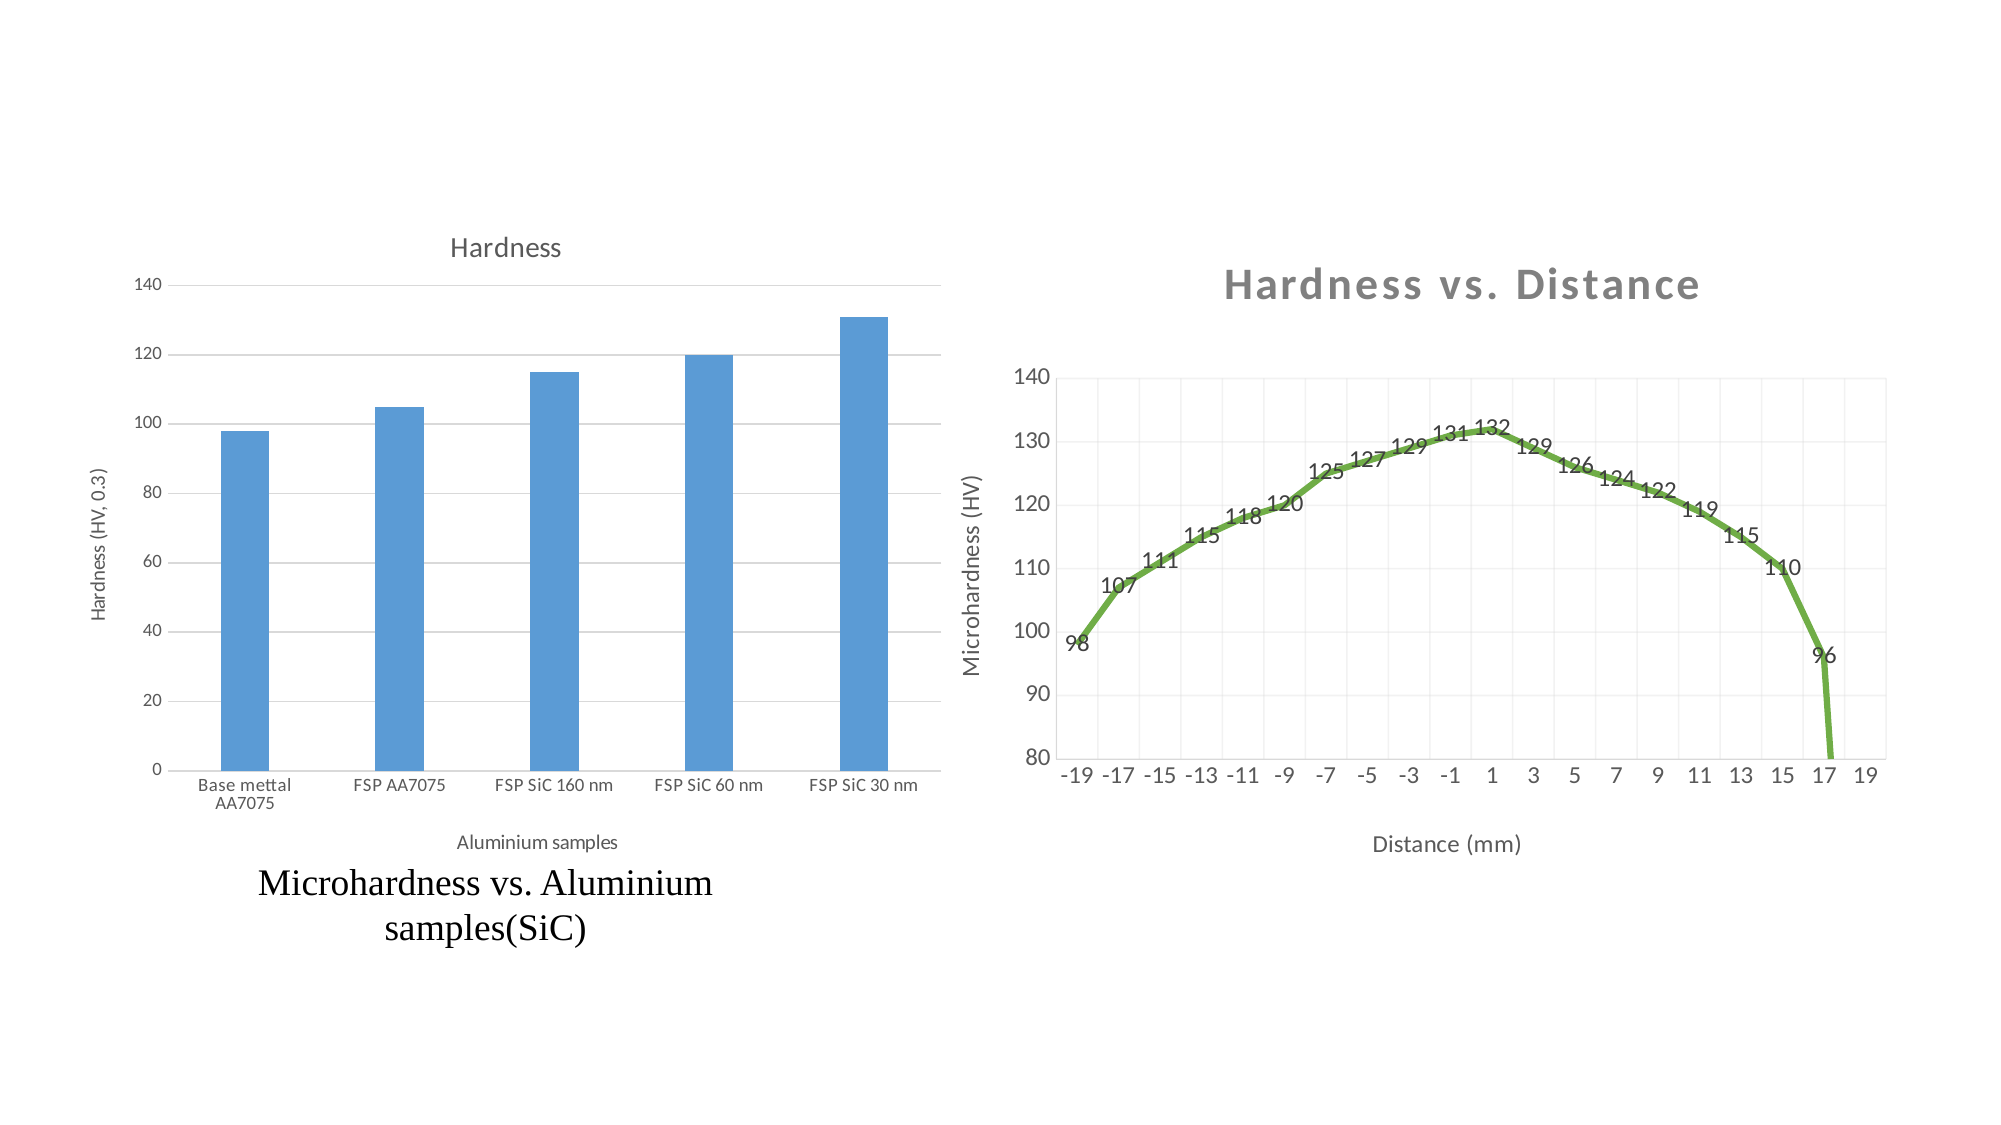

### Chart: Hardness

| Category |  |
|---|---|
| Base mettal AA7075 | 98.0 |
| FSP AA7075 | 105.0 |
| FSP SiC 160 nm | 115.0 |
| FSP SiC 60 nm | 120.0 |
| FSP SiC 30 nm | 131.0 |

[unsupported chart]

Microhardness vs. Aluminium samples(SiC)